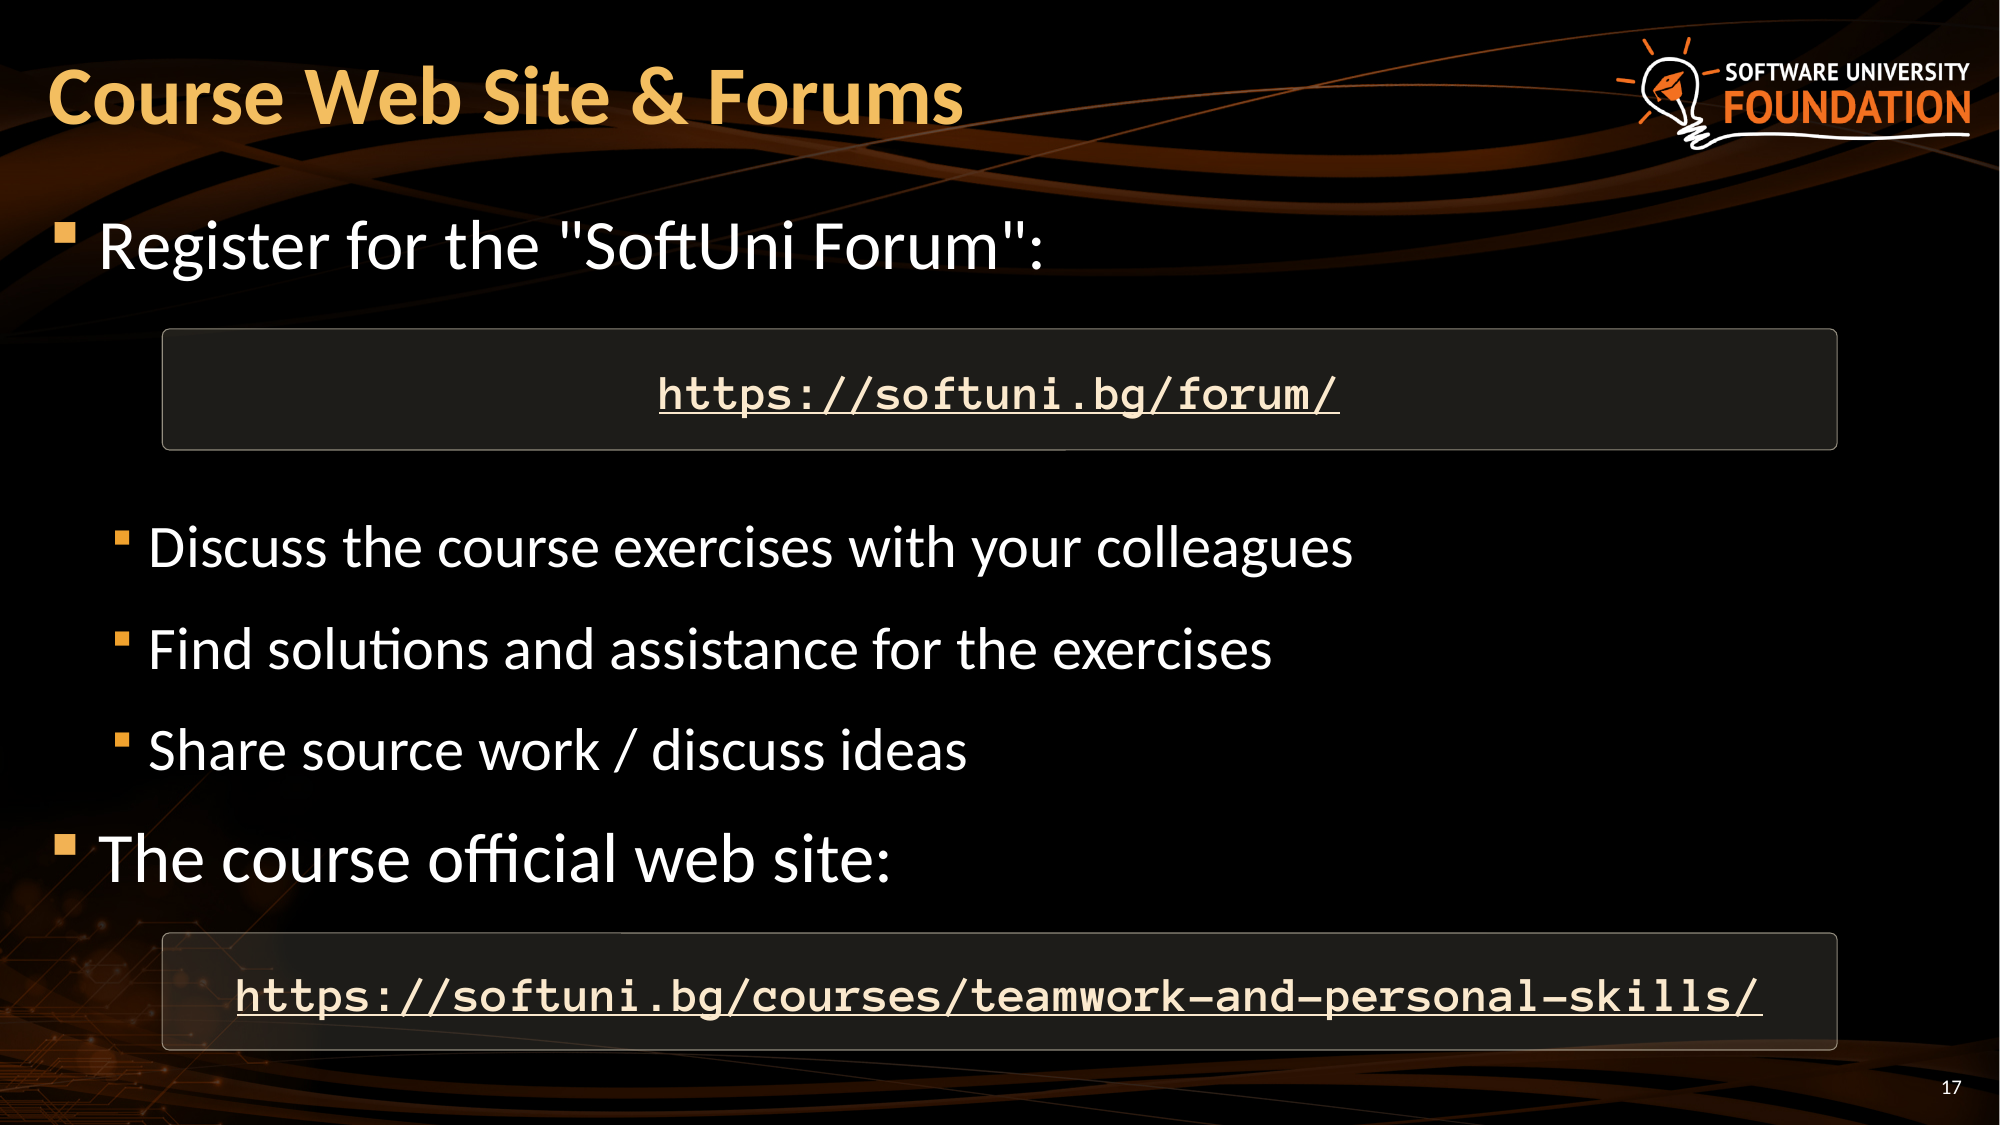

# Course Web Site & Forums
Register for the "SoftUni Forum":

Discuss the course exercises with your colleagues
Find solutions and assistance for the exercises
Share source work / discuss ideas
The course official web site:

https://softuni.bg/forum/
https://softuni.bg/courses/teamwork-and-personal-skills/
17